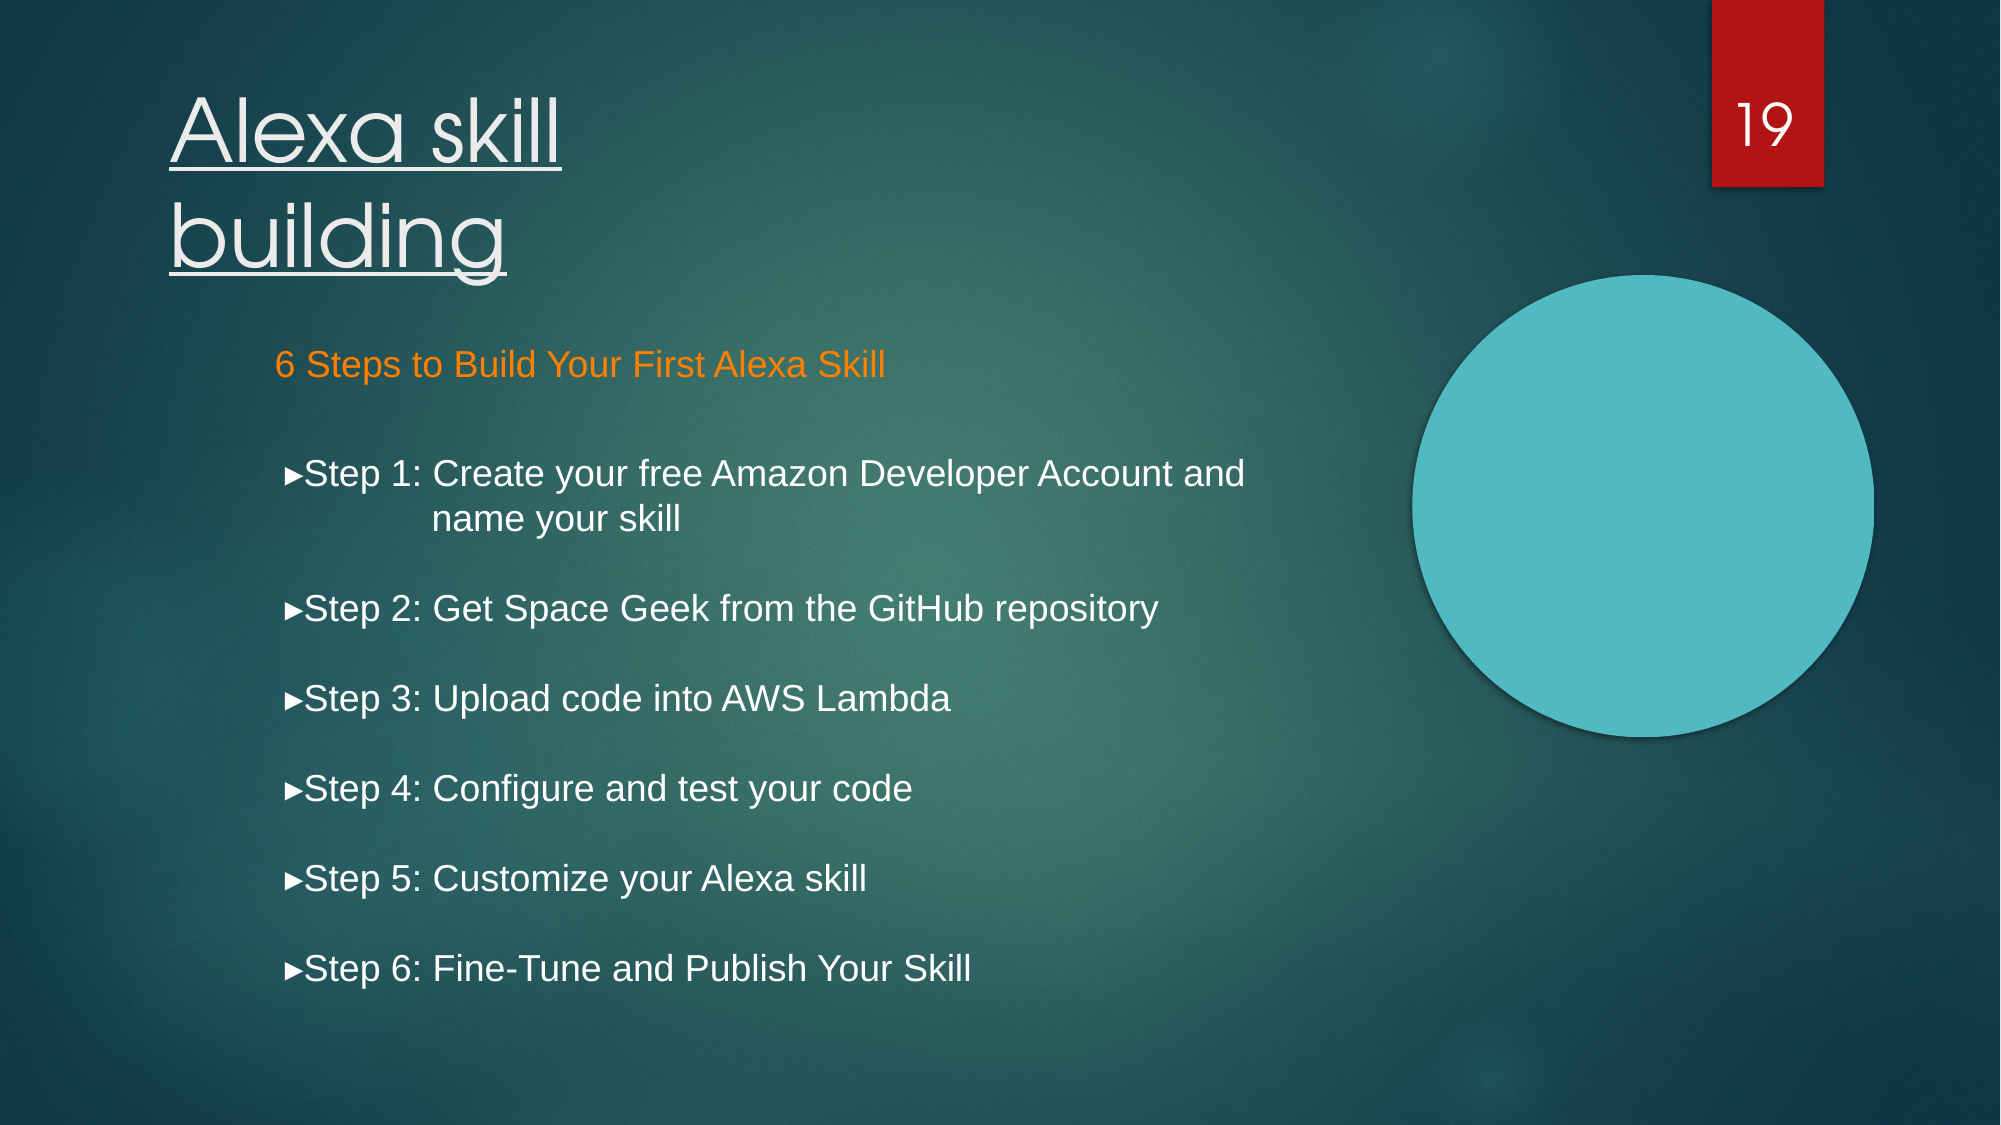

19
Alexa skill building
6 Steps to Build Your First Alexa Skill

▸Step 1: Create your free Amazon Developer Account and
              name your skill

▸Step 2: Get Space Geek from the GitHub repository

▸Step 3: Upload code into AWS Lambda

▸Step 4: Configure and test your code

▸Step 5: Customize your Alexa skill

▸Step 6: Fine-Tune and Publish Your Skill